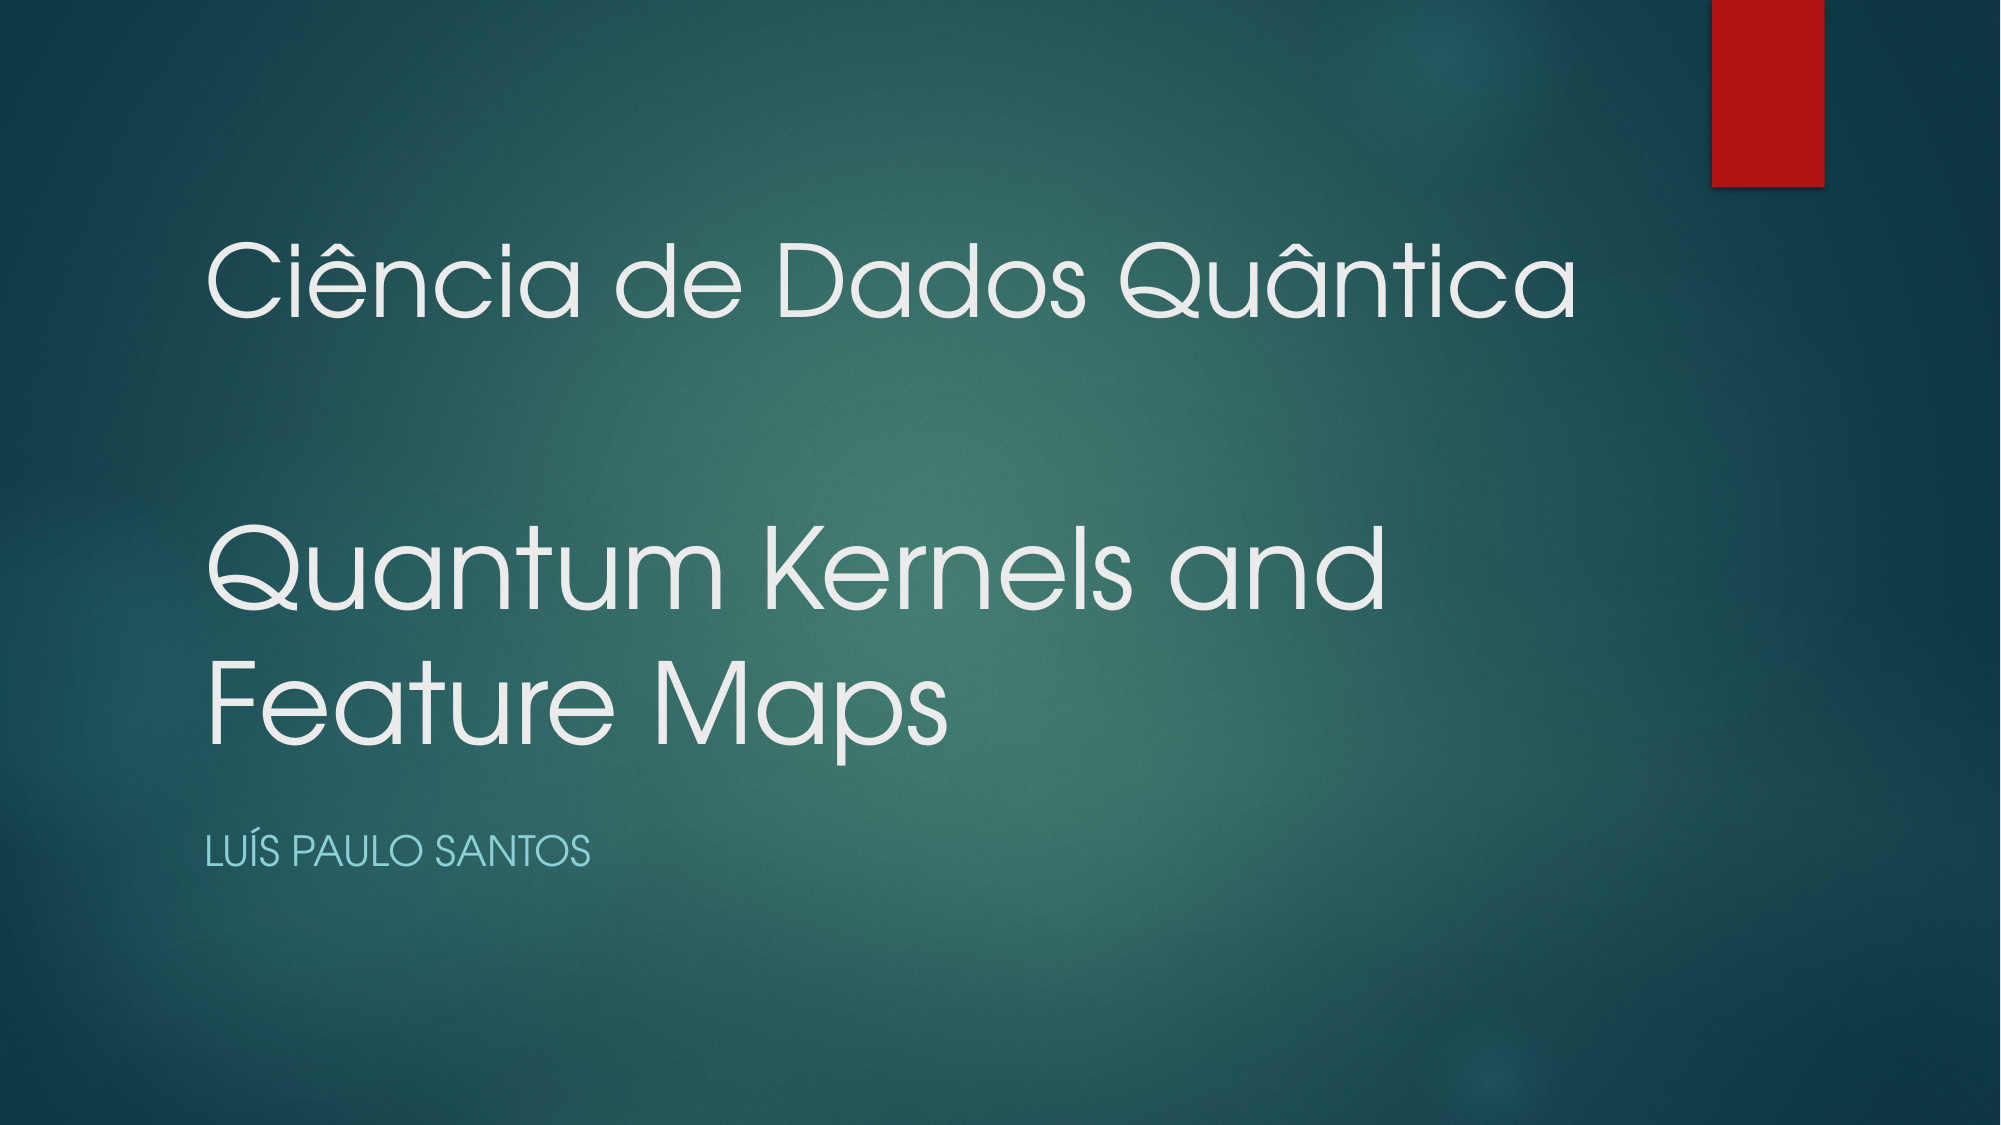

# Ciência de Dados Quântica Quantum Kernels and Feature Maps
Luís Paulo santos